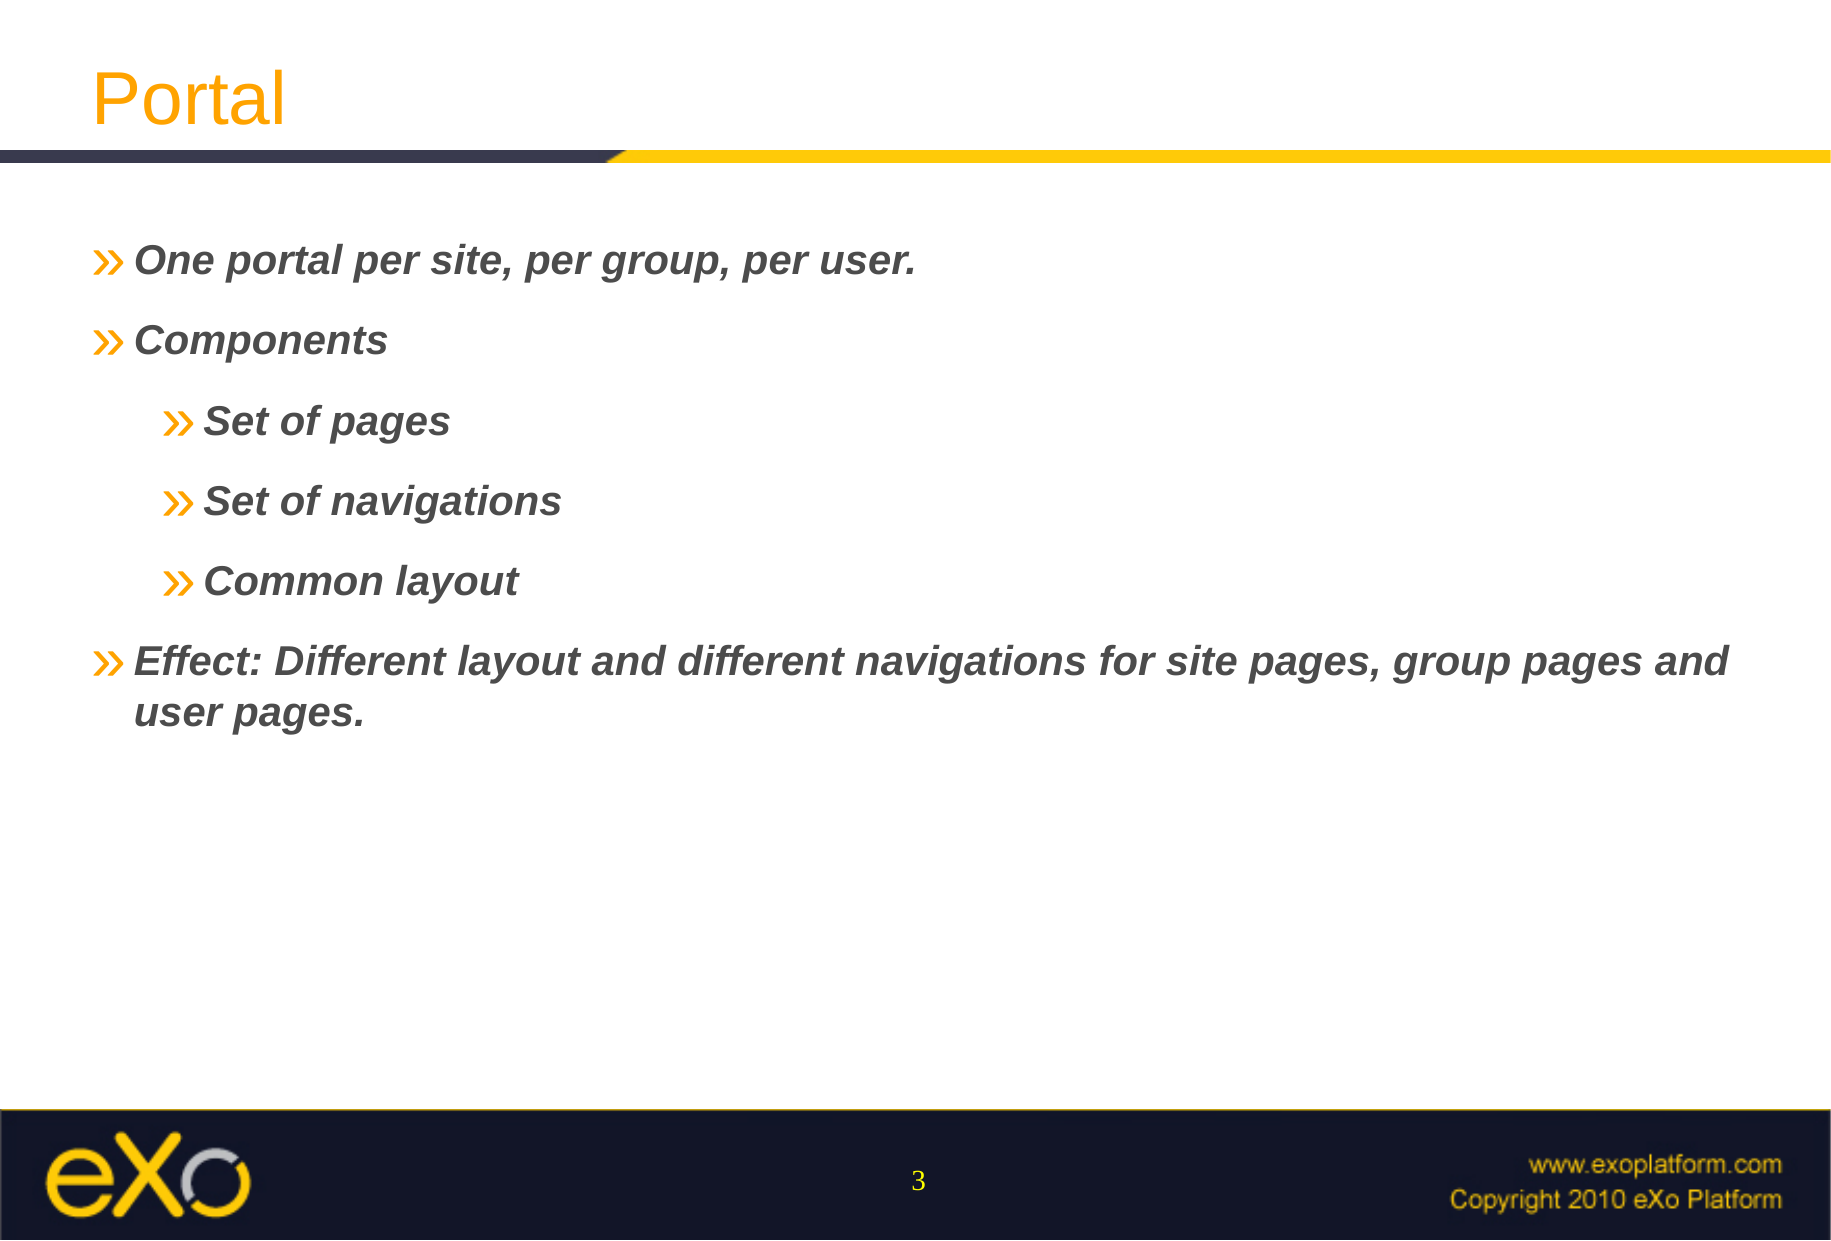

Portal
One portal per site, per group, per user.
Components
Set of pages
Set of navigations
Common layout
Effect: Different layout and different navigations for site pages, group pages and user pages.